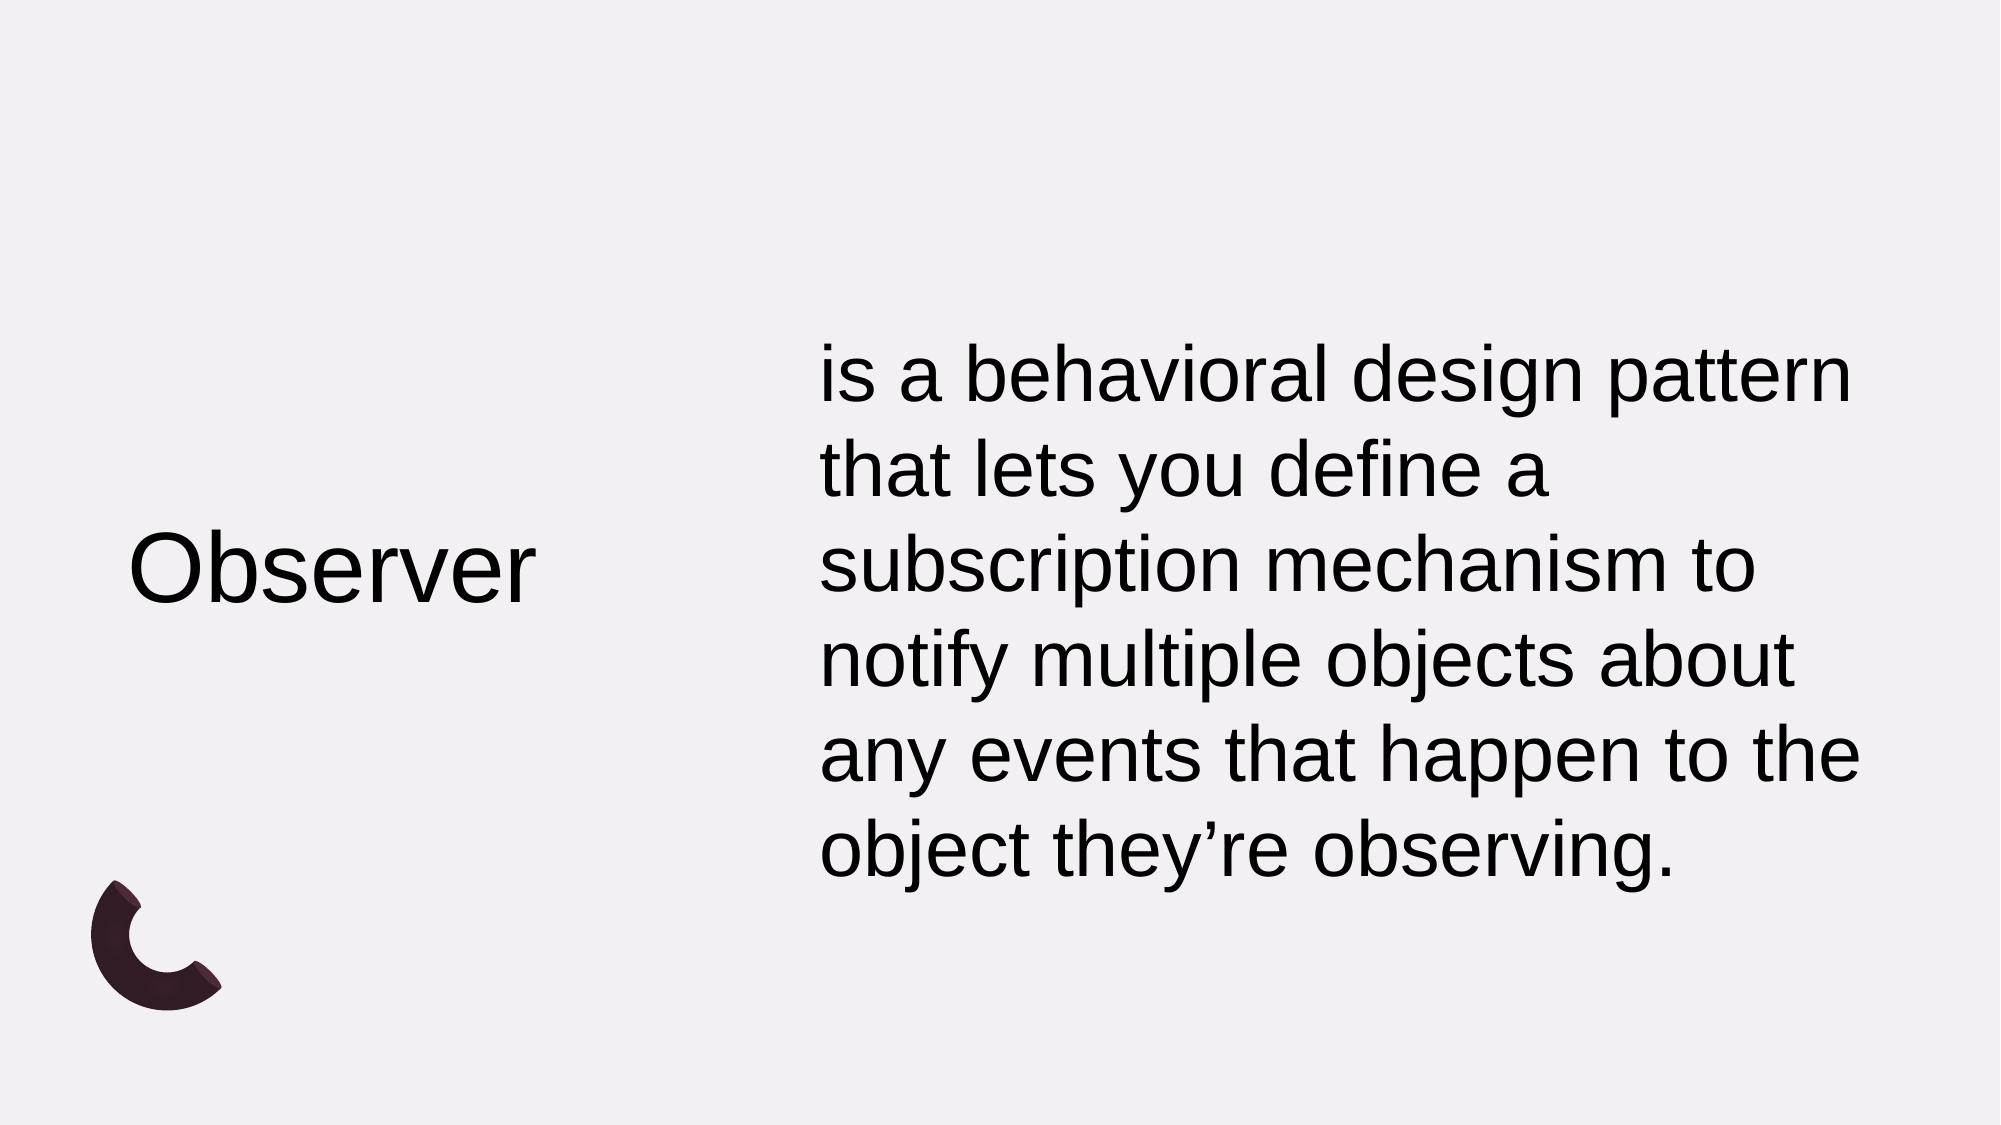

# Observer
is a behavioral design pattern that lets you define a subscription mechanism to notify multiple objects about any events that happen to the object they’re observing.